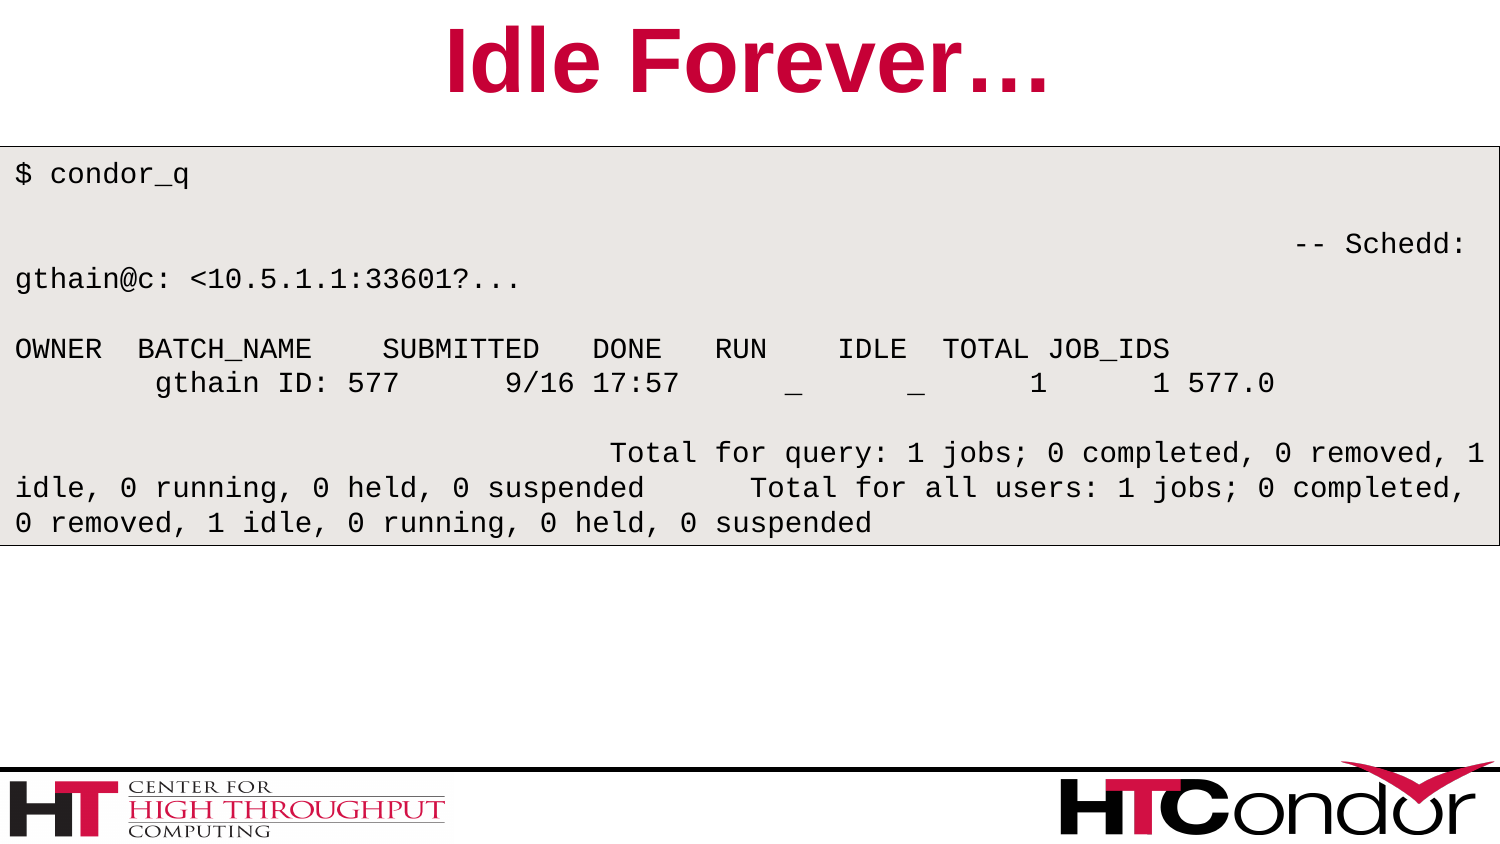

# Idle Forever…
$ condor_q                                                                                                                                                                                                                                         -- Schedd: gthain@c: <10.5.1.1:33601?...

OWNER  BATCH_NAME    SUBMITTED   DONE   RUN    IDLE  TOTAL JOB_IDS                           gthain ID: 577      9/16 17:57      _      _      1      1 577.0
                                                                                                                       Total for query: 1 jobs; 0 completed, 0 removed, 1 idle, 0 running, 0 held, 0 suspended      Total for all users: 1 jobs; 0 completed, 0 removed, 1 idle, 0 running, 0 held, 0 suspended